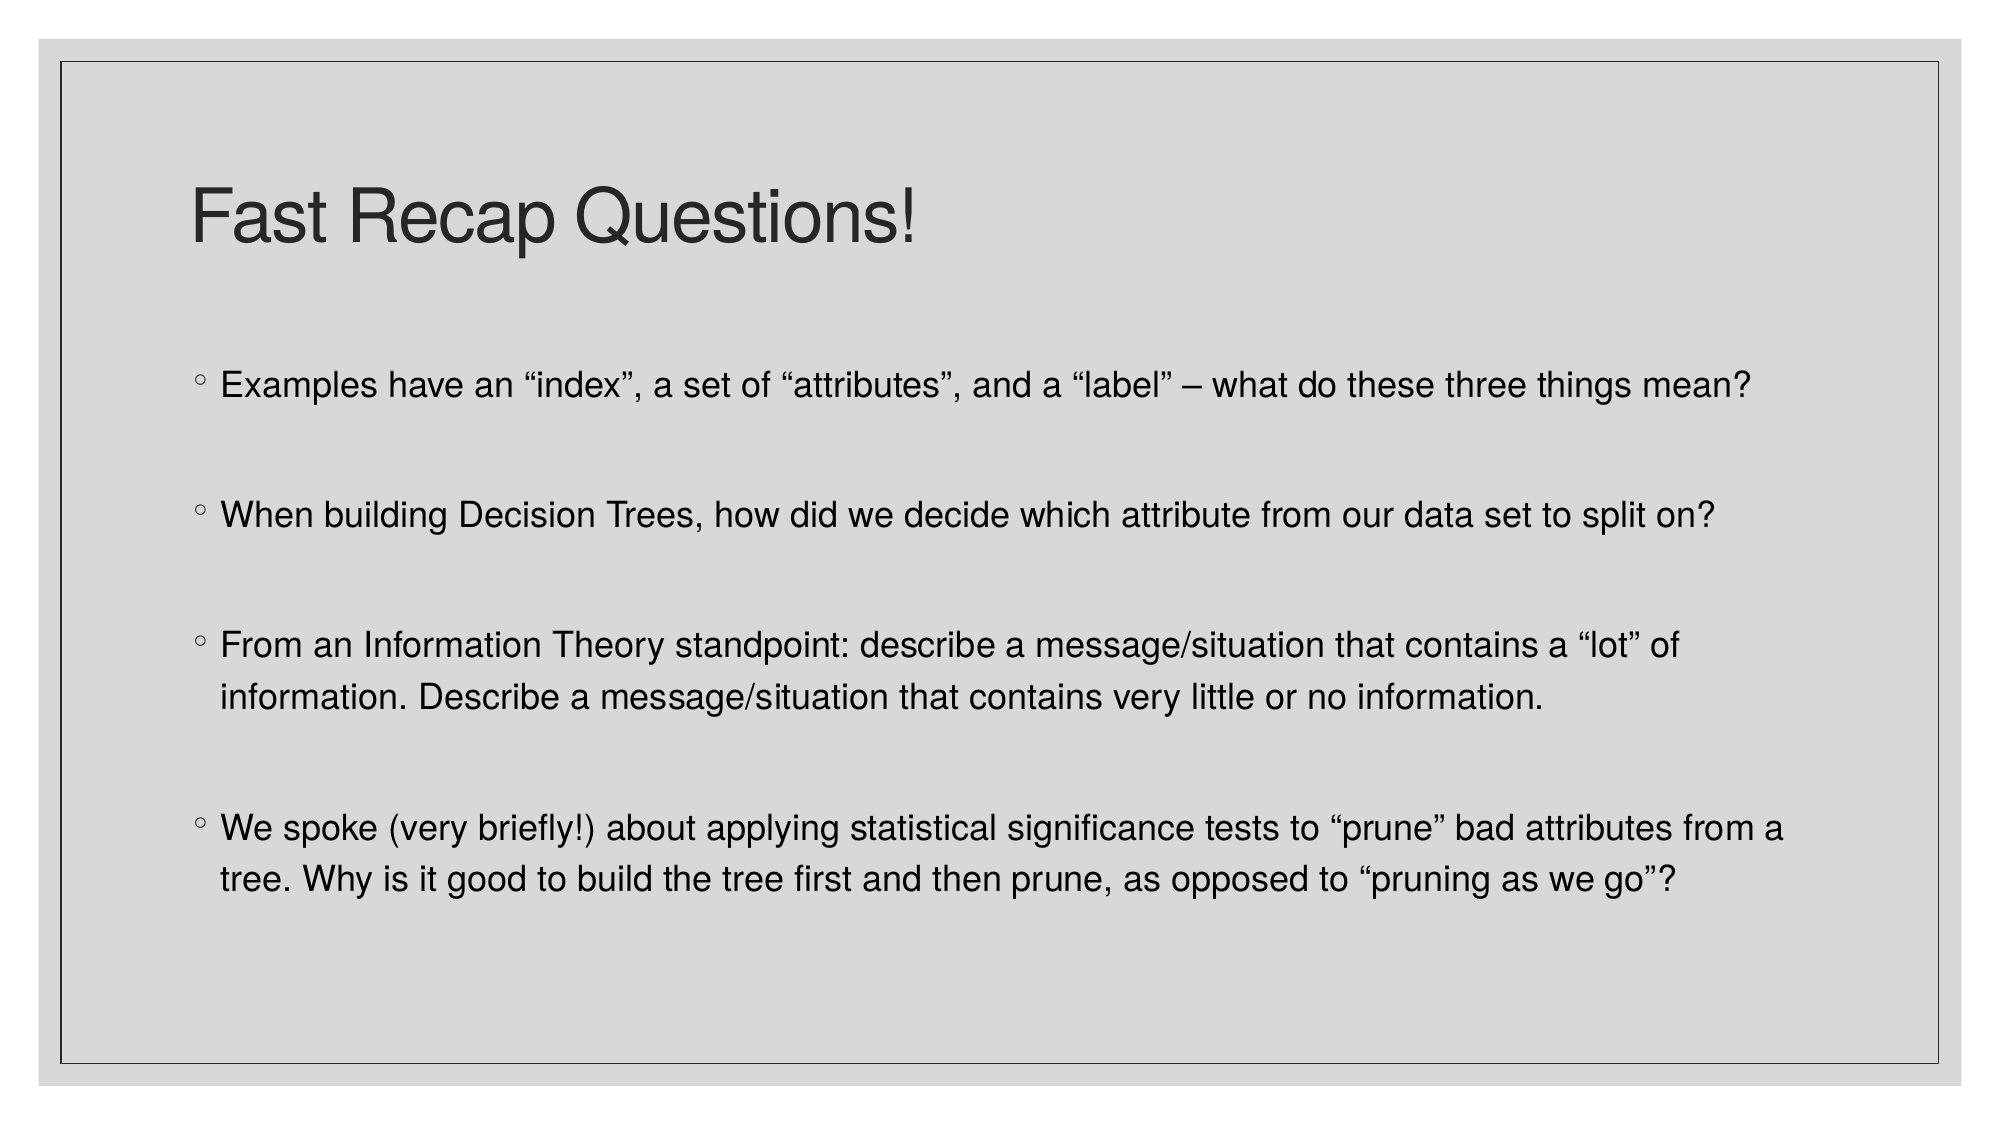

# Fast Recap Questions!
Examples have an “index”, a set of “attributes”, and a “label” – what do these three things mean?

When building Decision Trees, how did we decide which attribute from our data set to split on?

From an Information Theory standpoint: describe a message/situation that contains a “lot” of information. Describe a message/situation that contains very little or no information.

We spoke (very briefly!) about applying statistical significance tests to “prune” bad attributes from a tree. Why is it good to build the tree first and then prune, as opposed to “pruning as we go”?